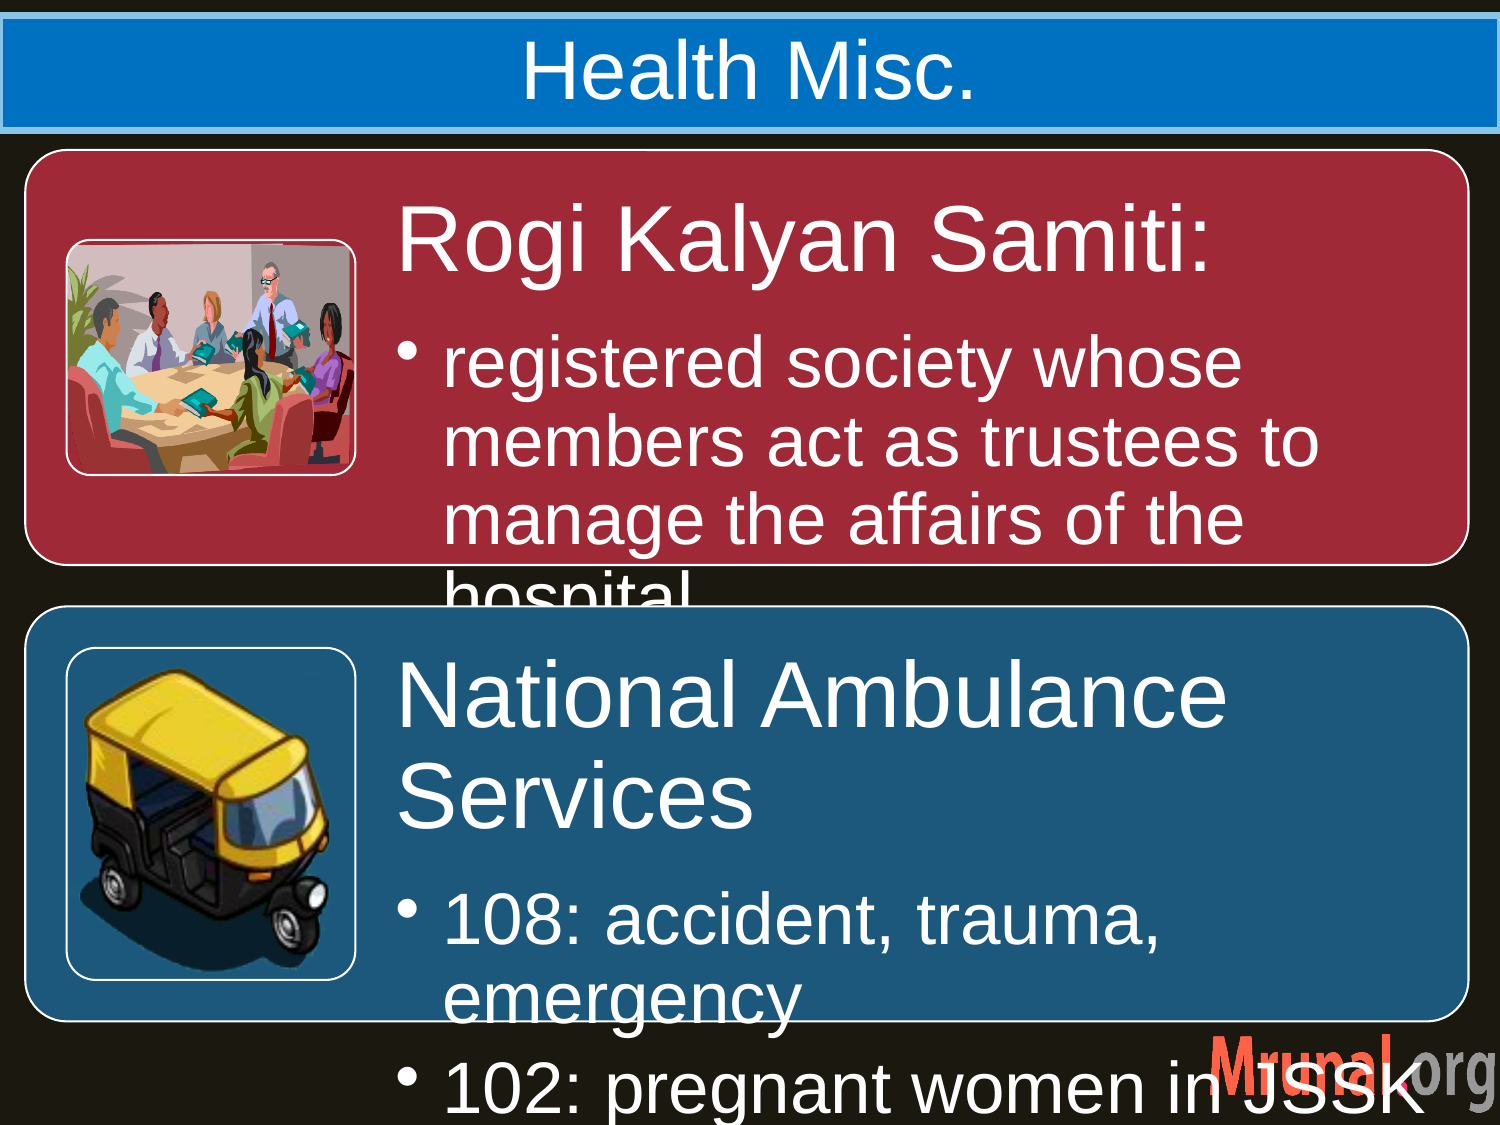

# Health Misc.
Rogi Kalyan Samiti:
registered society whose members act as trustees to manage the affairs of the hospital
National Ambulance Services
108: accident, trauma, emergency
102: pregnant women in JSSK